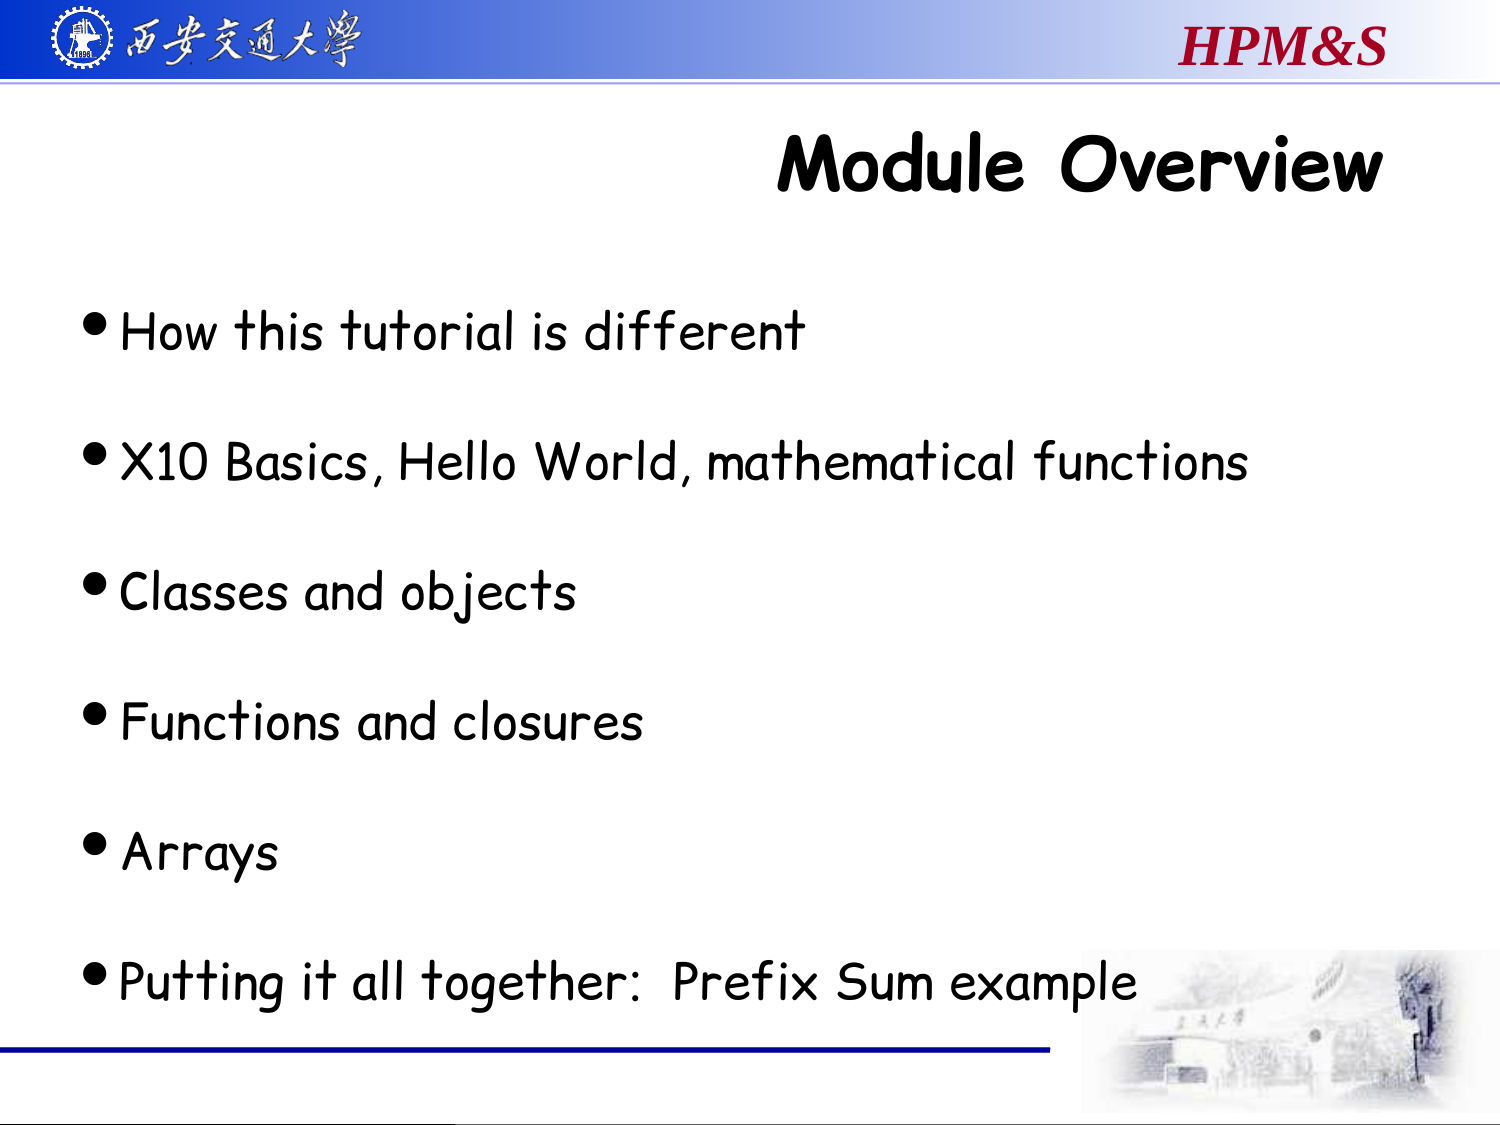

# Module Overview
How this tutorial is different
X10 Basics, Hello World, mathematical functions
Classes and objects
Functions and closures
Arrays
Putting it all together:  Prefix Sum example